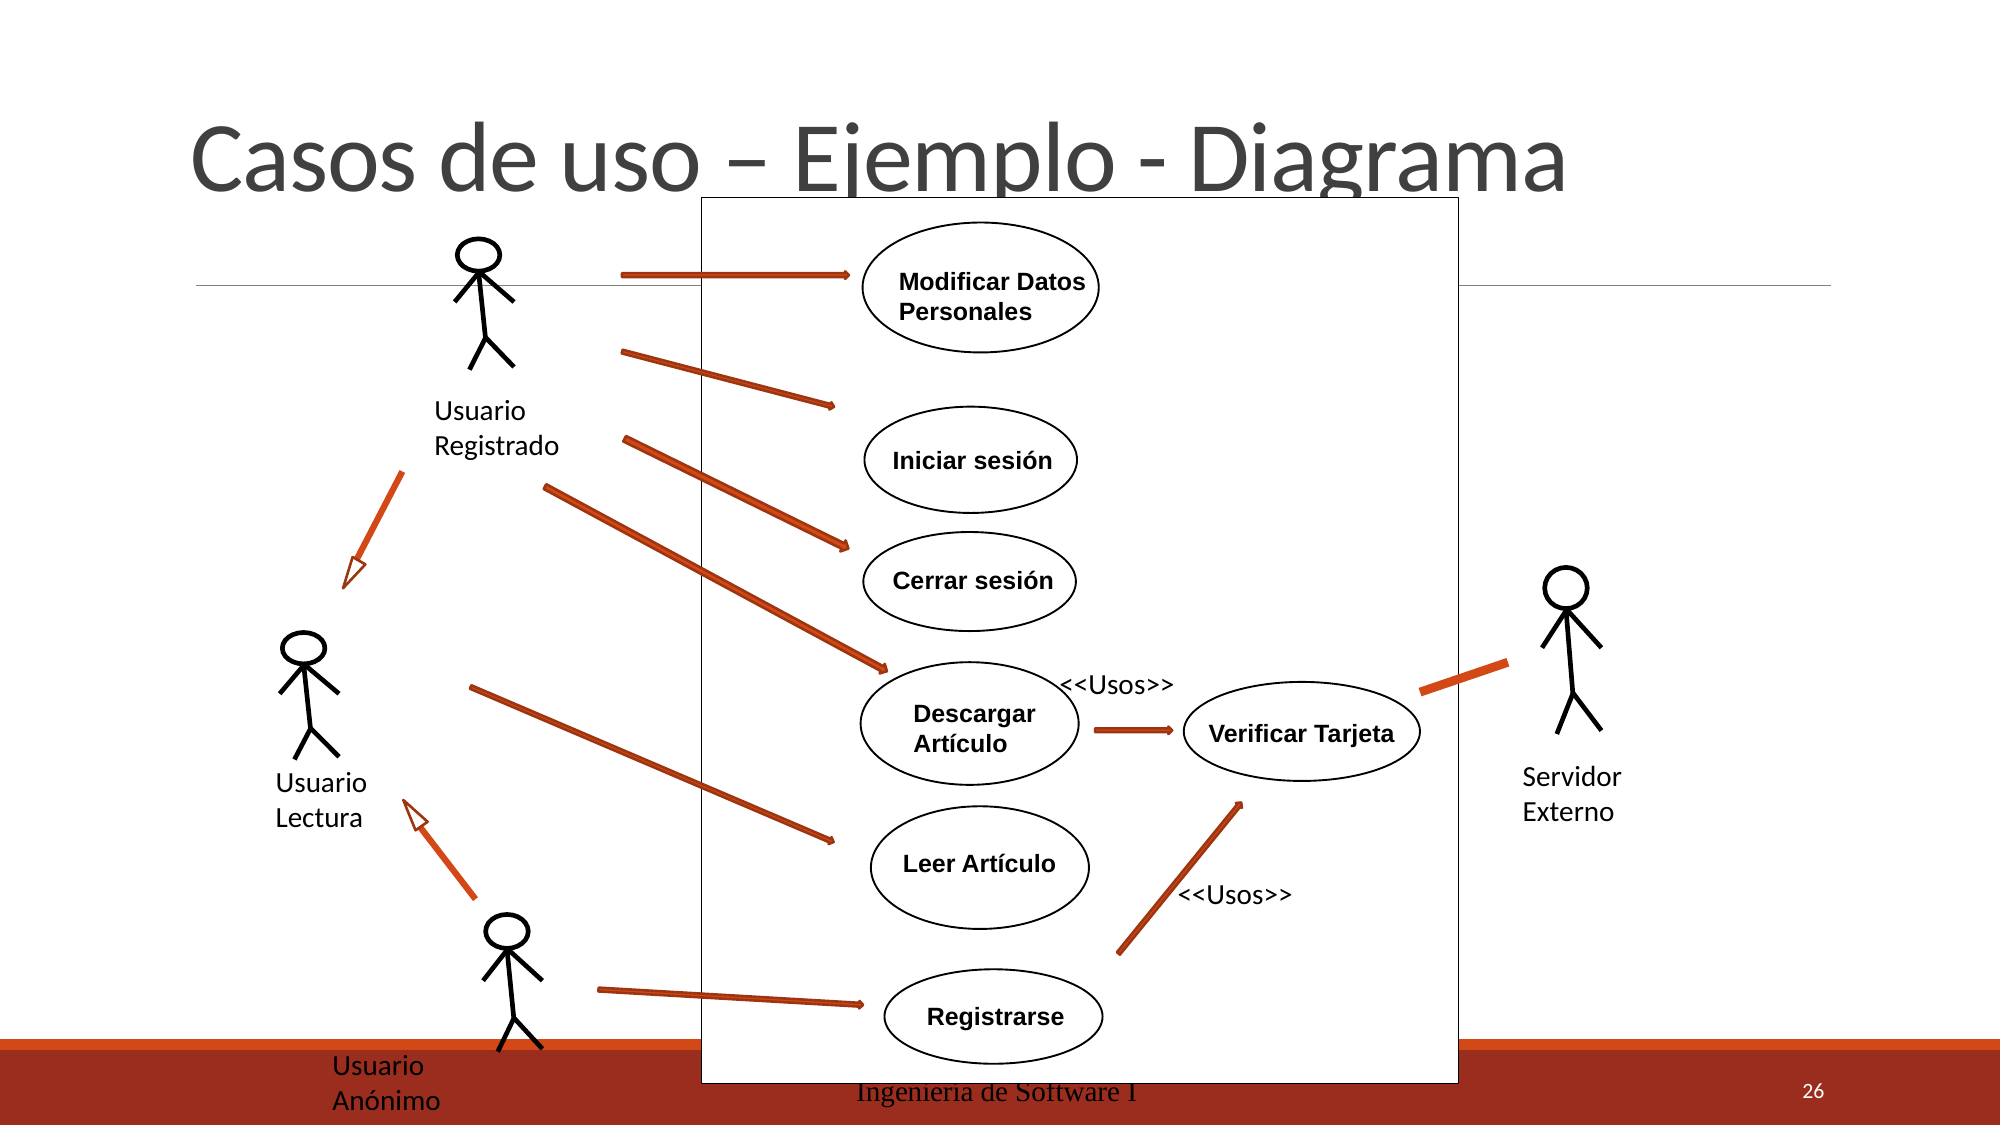

# Casos de uso – Ejemplo - Diagrama

Modificar Datos Personales

Usuario Registrado

Iniciar sesión

Cerrar sesión

<<Usos>>

Descargar Artículo
Verificar Tarjeta

Servidor Externo
Usuario Lectura

Leer Artículo
<<Usos>>

Registrarse
Usuario Anónimo

Ingeniería de Software I
26